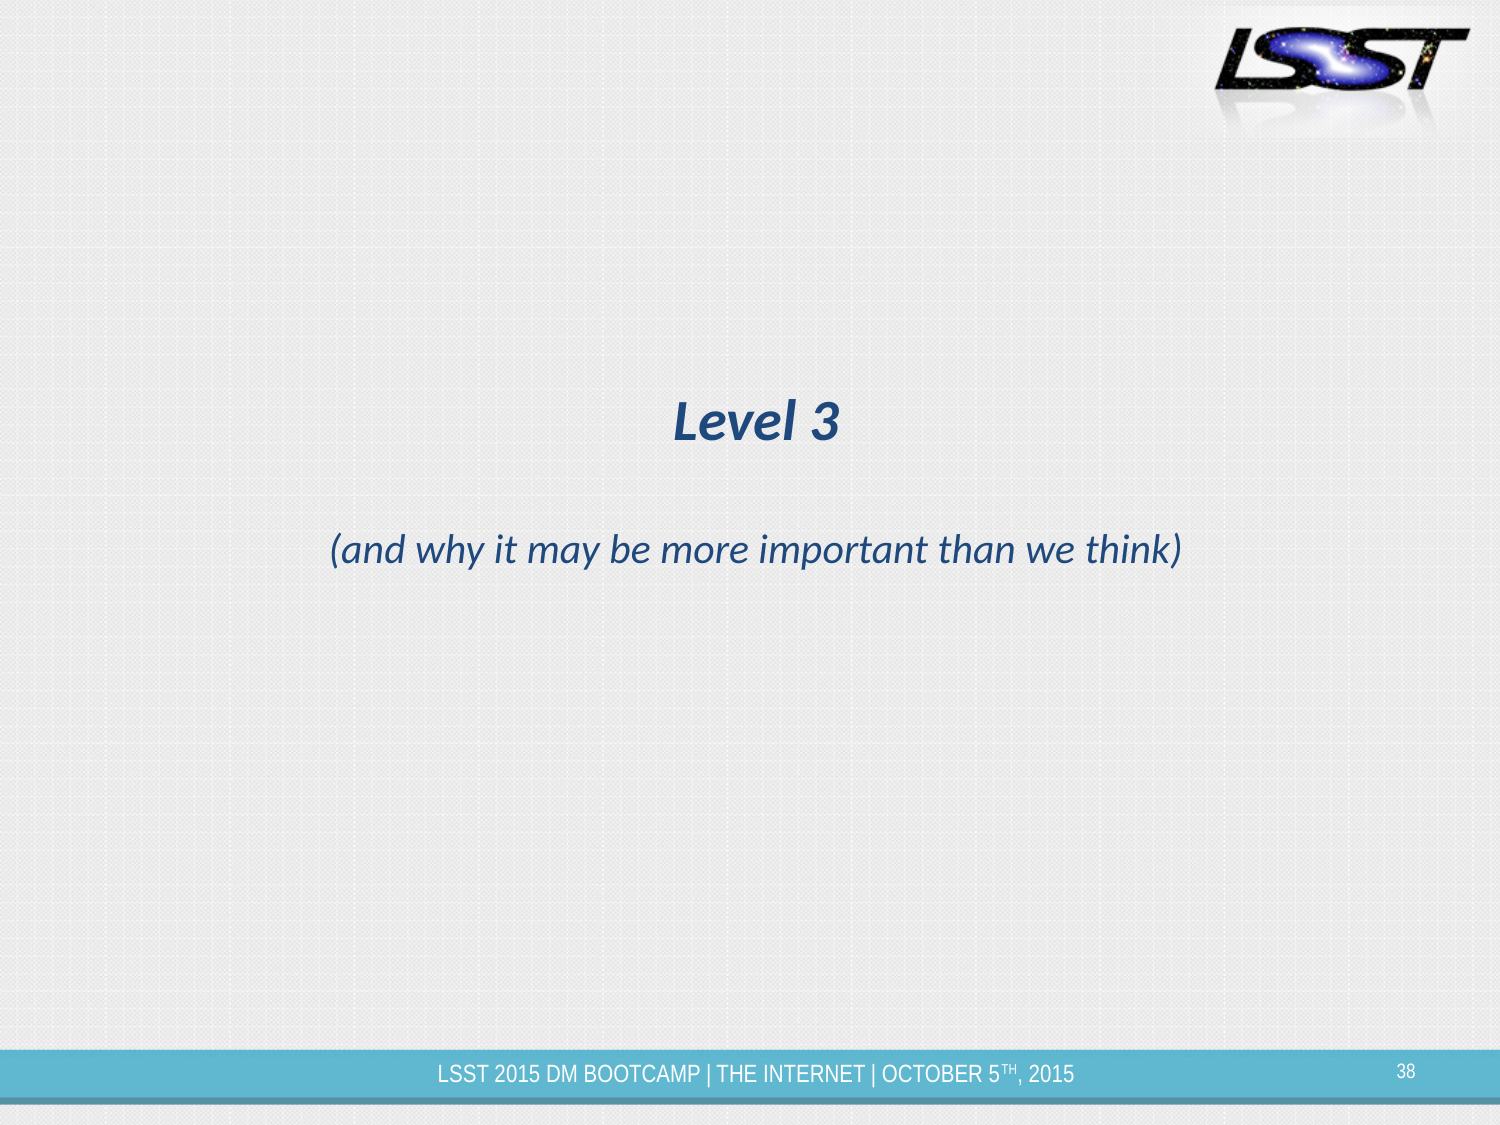

#
Level 3

(and why it may be more important than we think)